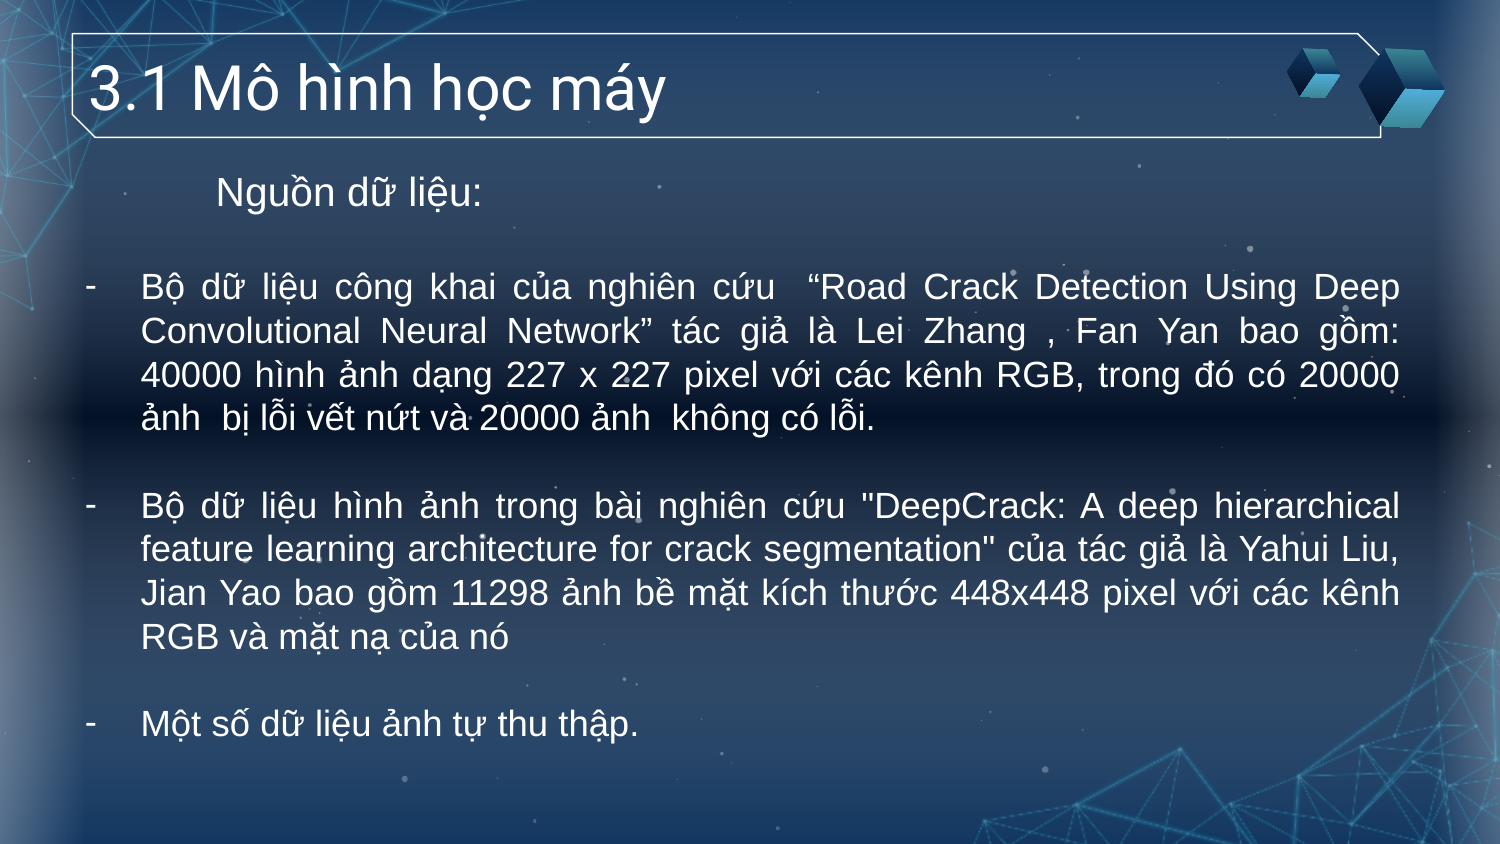

# 3.1 Mô hình học máy

Nguồn dữ liệu:

Bộ dữ liệu công khai của nghiên cứu  “Road Crack Detection Using Deep Convolutional Neural Network” tác giả là Lei Zhang , Fan Yan bao gồm: 40000 hình ảnh dạng 227 x 227 pixel với các kênh RGB, trong đó có 20000 ảnh  bị lỗi vết nứt và 20000 ảnh  không có lỗi.

Bộ dữ liệu hình ảnh trong bài nghiên cứu "DeepCrack: A deep hierarchical feature learning architecture for crack segmentation" của tác giả là Yahui Liu, Jian Yao bao gồm 11298 ảnh bề mặt kích thước 448x448 pixel với các kênh RGB và mặt nạ của nó

Một số dữ liệu ảnh tự thu thập.